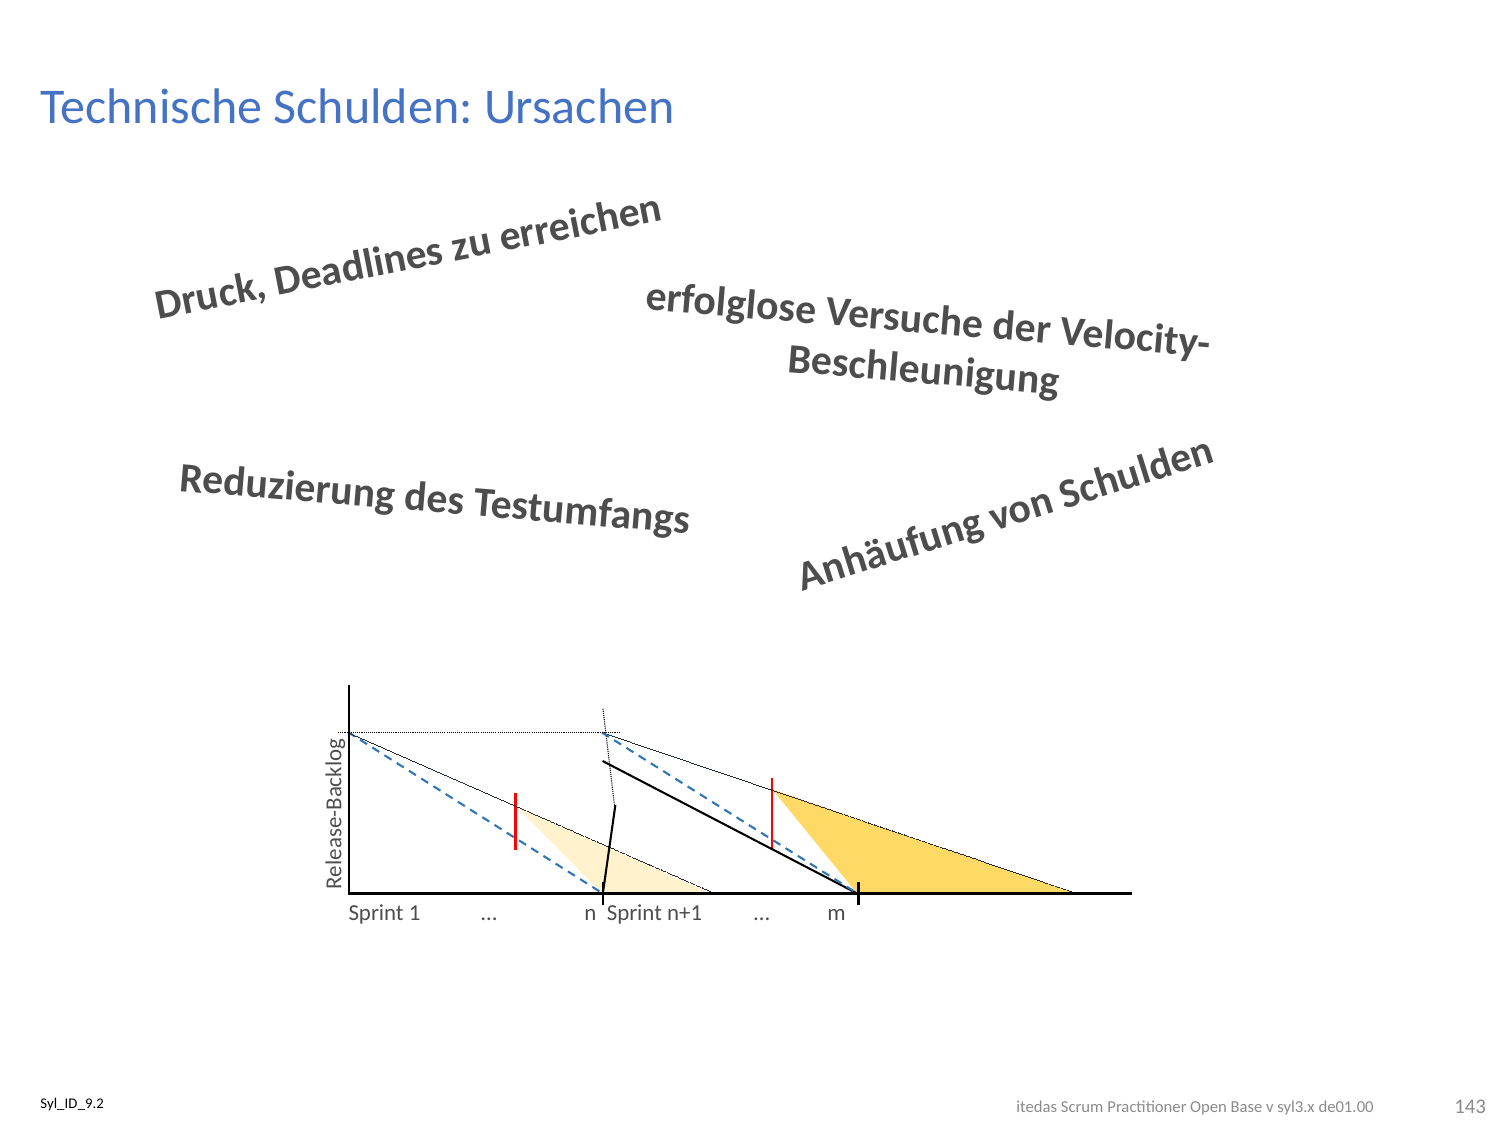

# Technische Schulden: Ursachen
Druck, Deadlines zu erreichen
erfolglose Versuche der Velocity-Beschleunigung
Reduzierung des Testumfangs
Anhäufung von Schulden

Release-Backlog

Sprint 1 	…	n
Sprint n+1 	…	m
143
Syl_ID_9.2

itedas Scrum Practitioner Open Base v syl3.x de01.00